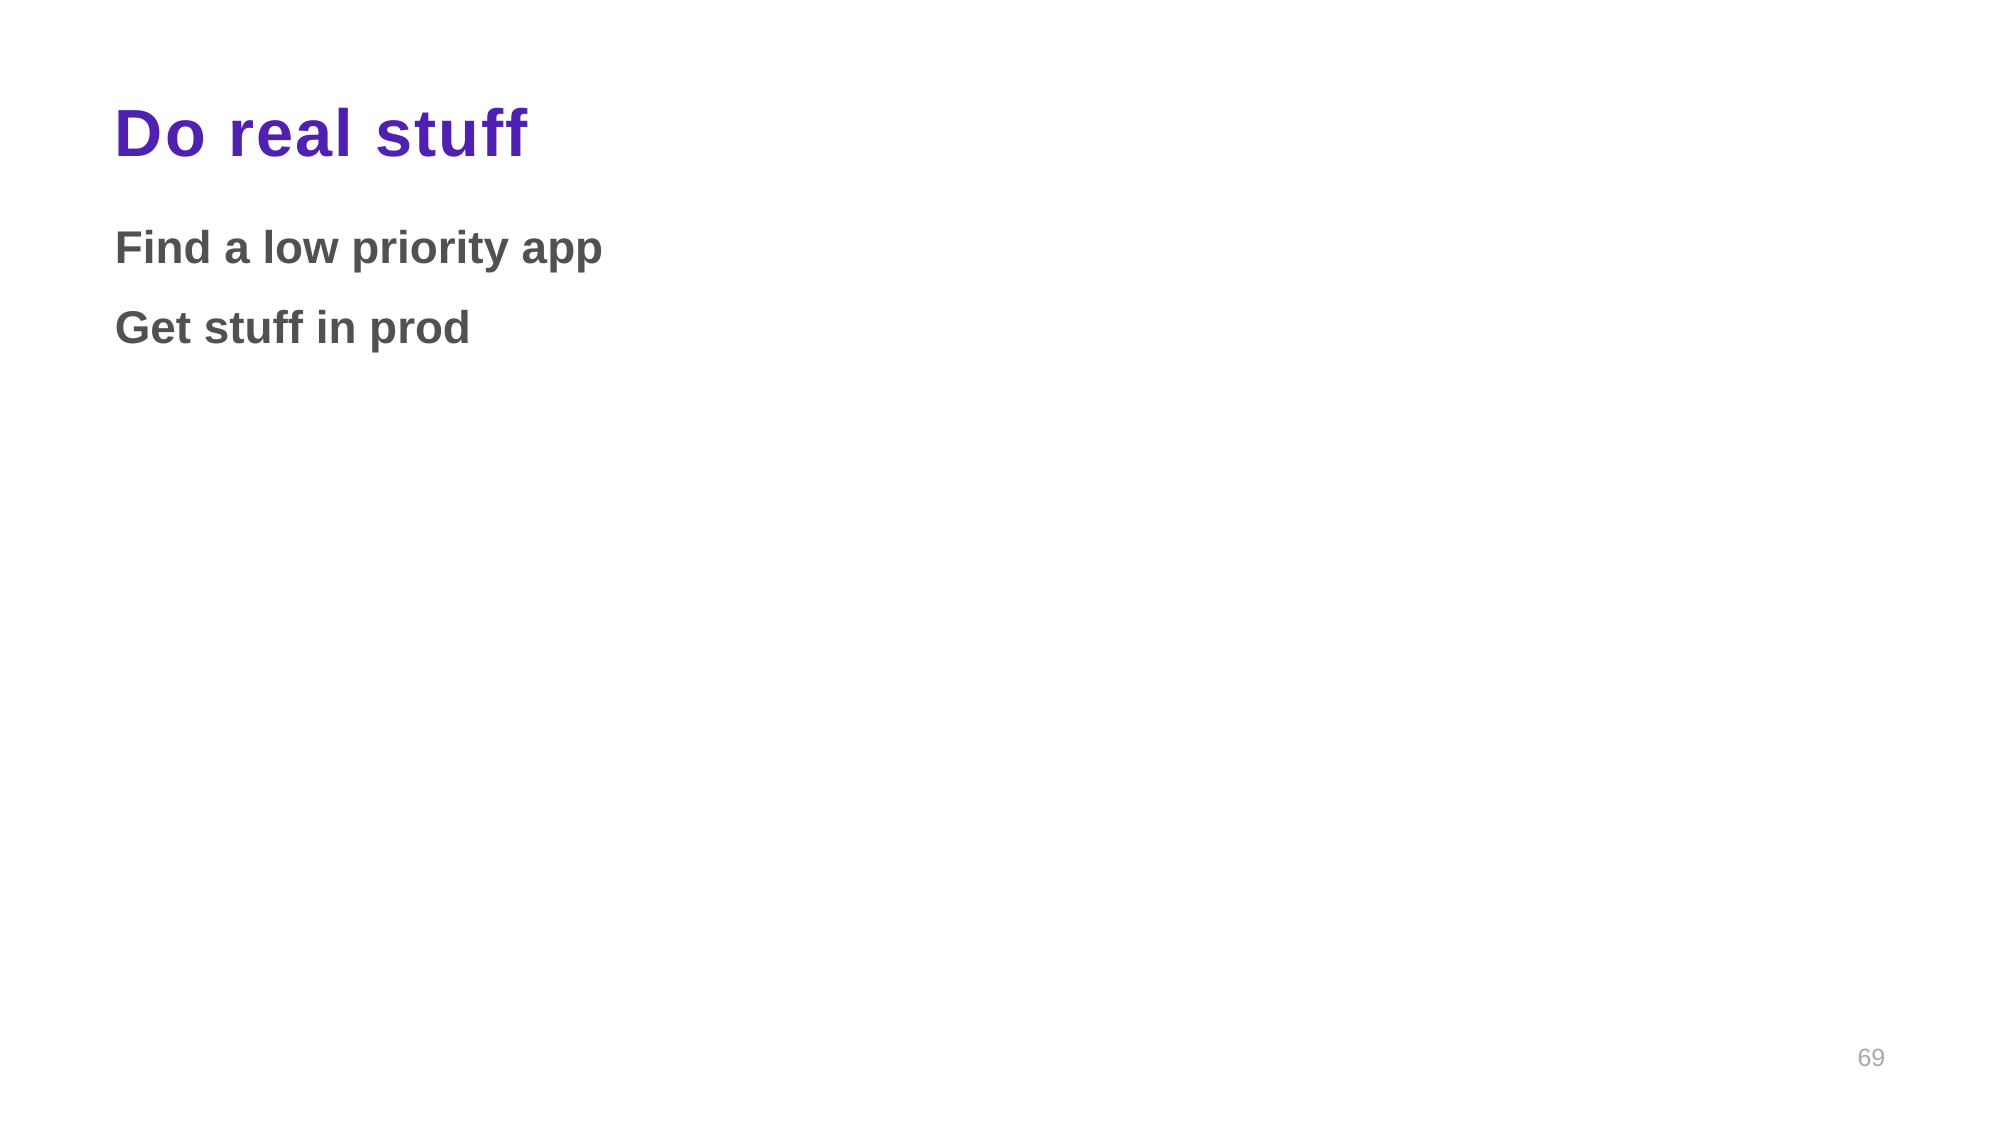

# Do real stuff
Find a low priority app
Get stuff in prod
69